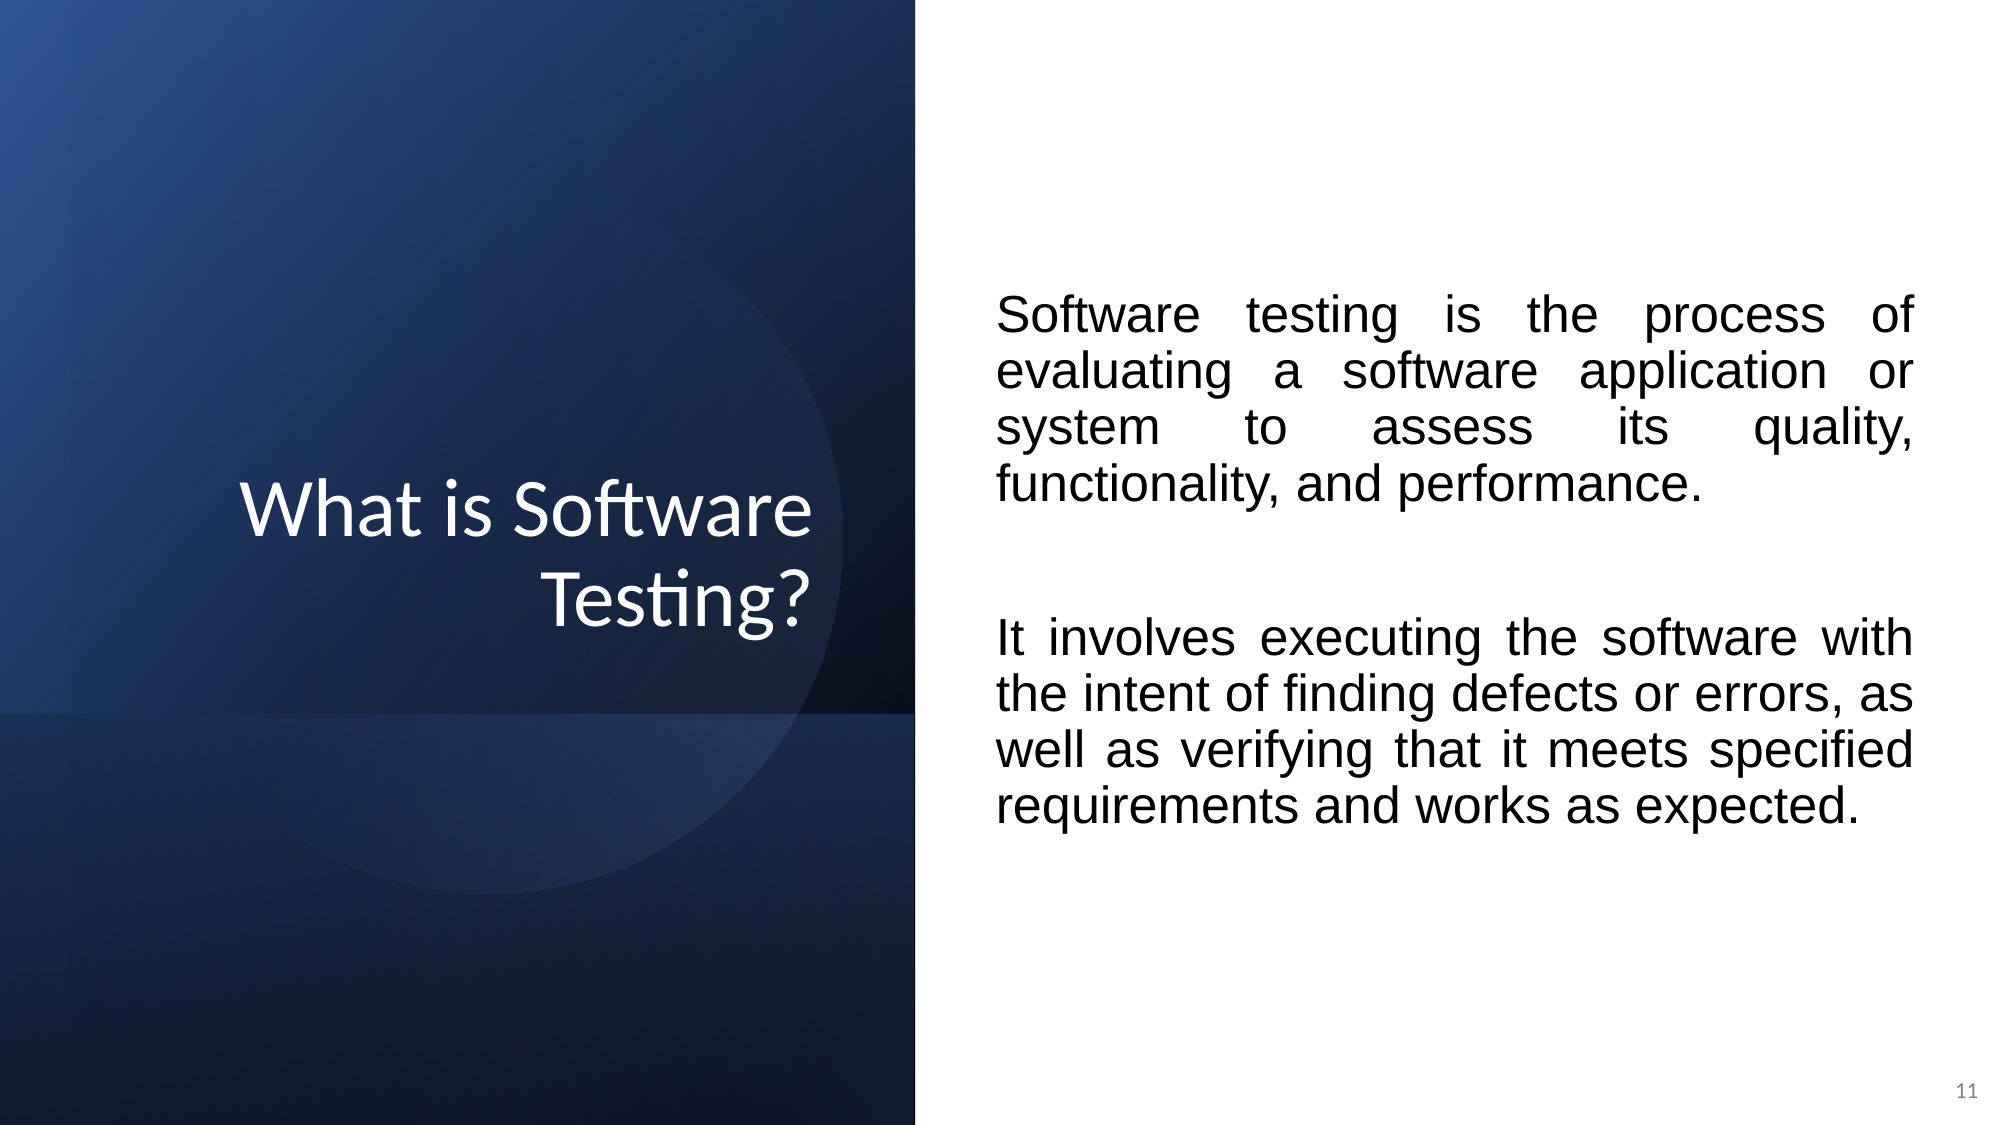

# What is Software Testing?

Software testing is the process of evaluating a software application or system to assess its quality, functionality, and performance.

It involves executing the software with the intent of finding defects or errors, as well as verifying that it meets specified requirements and works as expected.

11